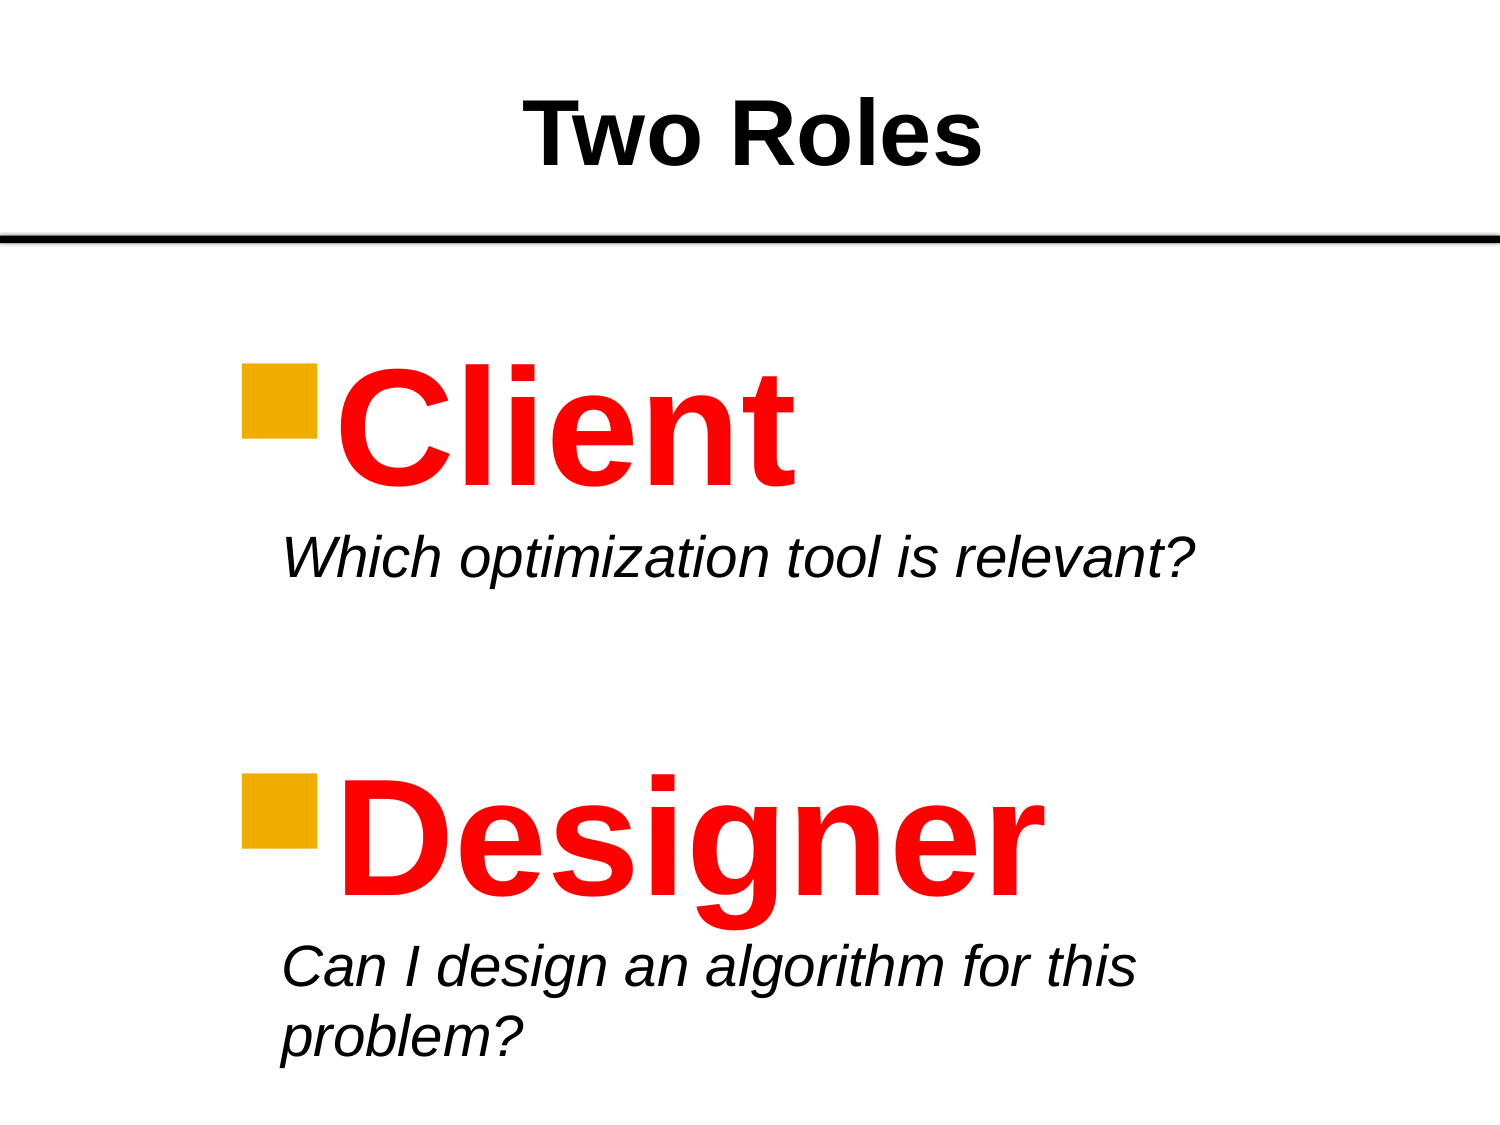

# Two Roles
Client
Which optimization tool is relevant?
Designer
Can I design an algorithm for this problem?